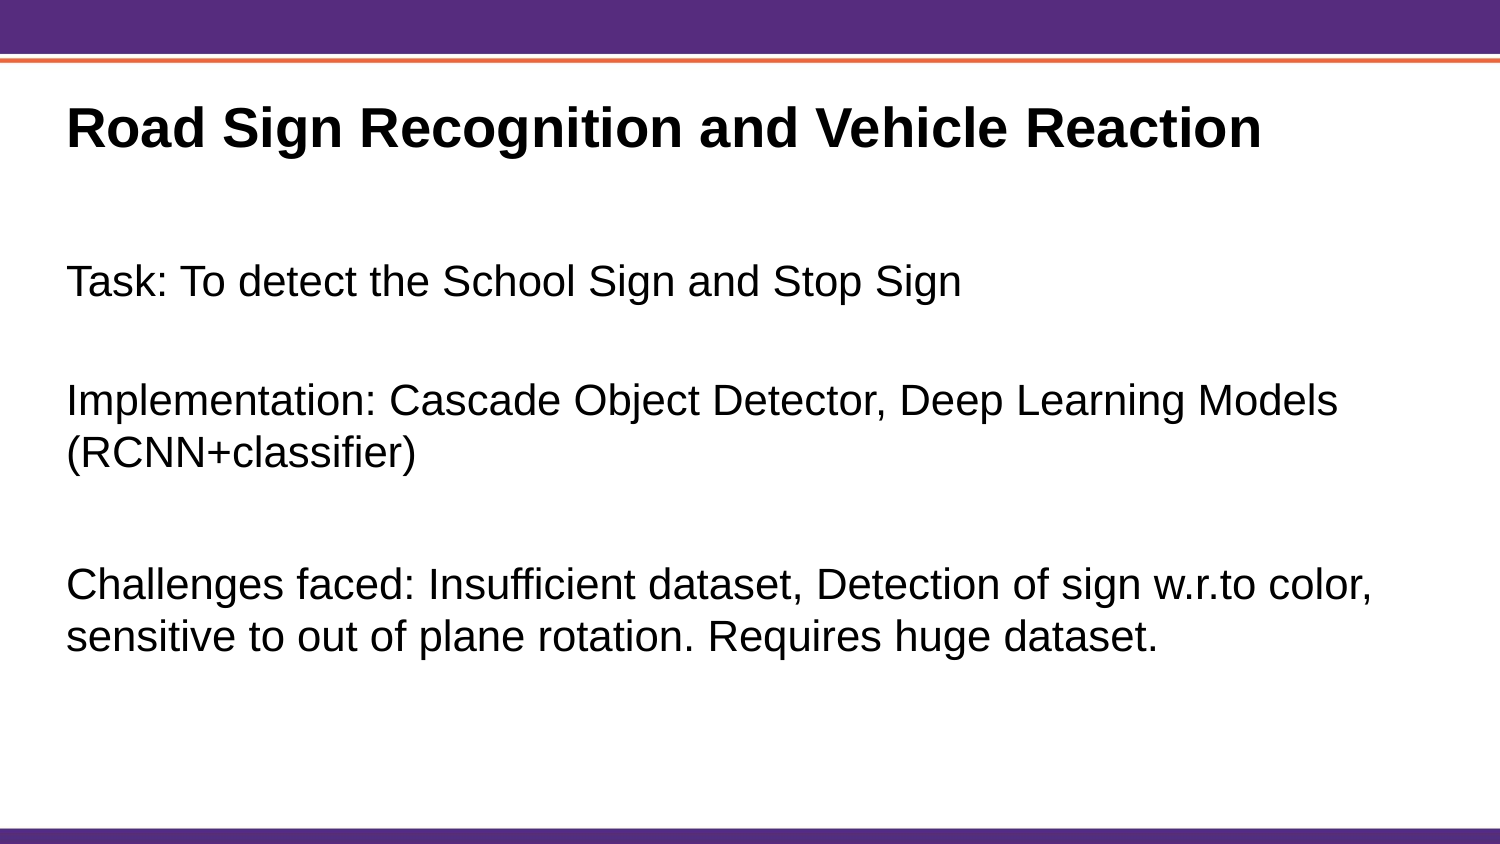

# Road Sign Recognition and Vehicle Reaction
Task: To detect the School Sign and Stop Sign
Implementation: Cascade Object Detector, Deep Learning Models (RCNN+classifier)

Challenges faced: Insufficient dataset, Detection of sign w.r.to color, sensitive to out of plane rotation. Requires huge dataset.